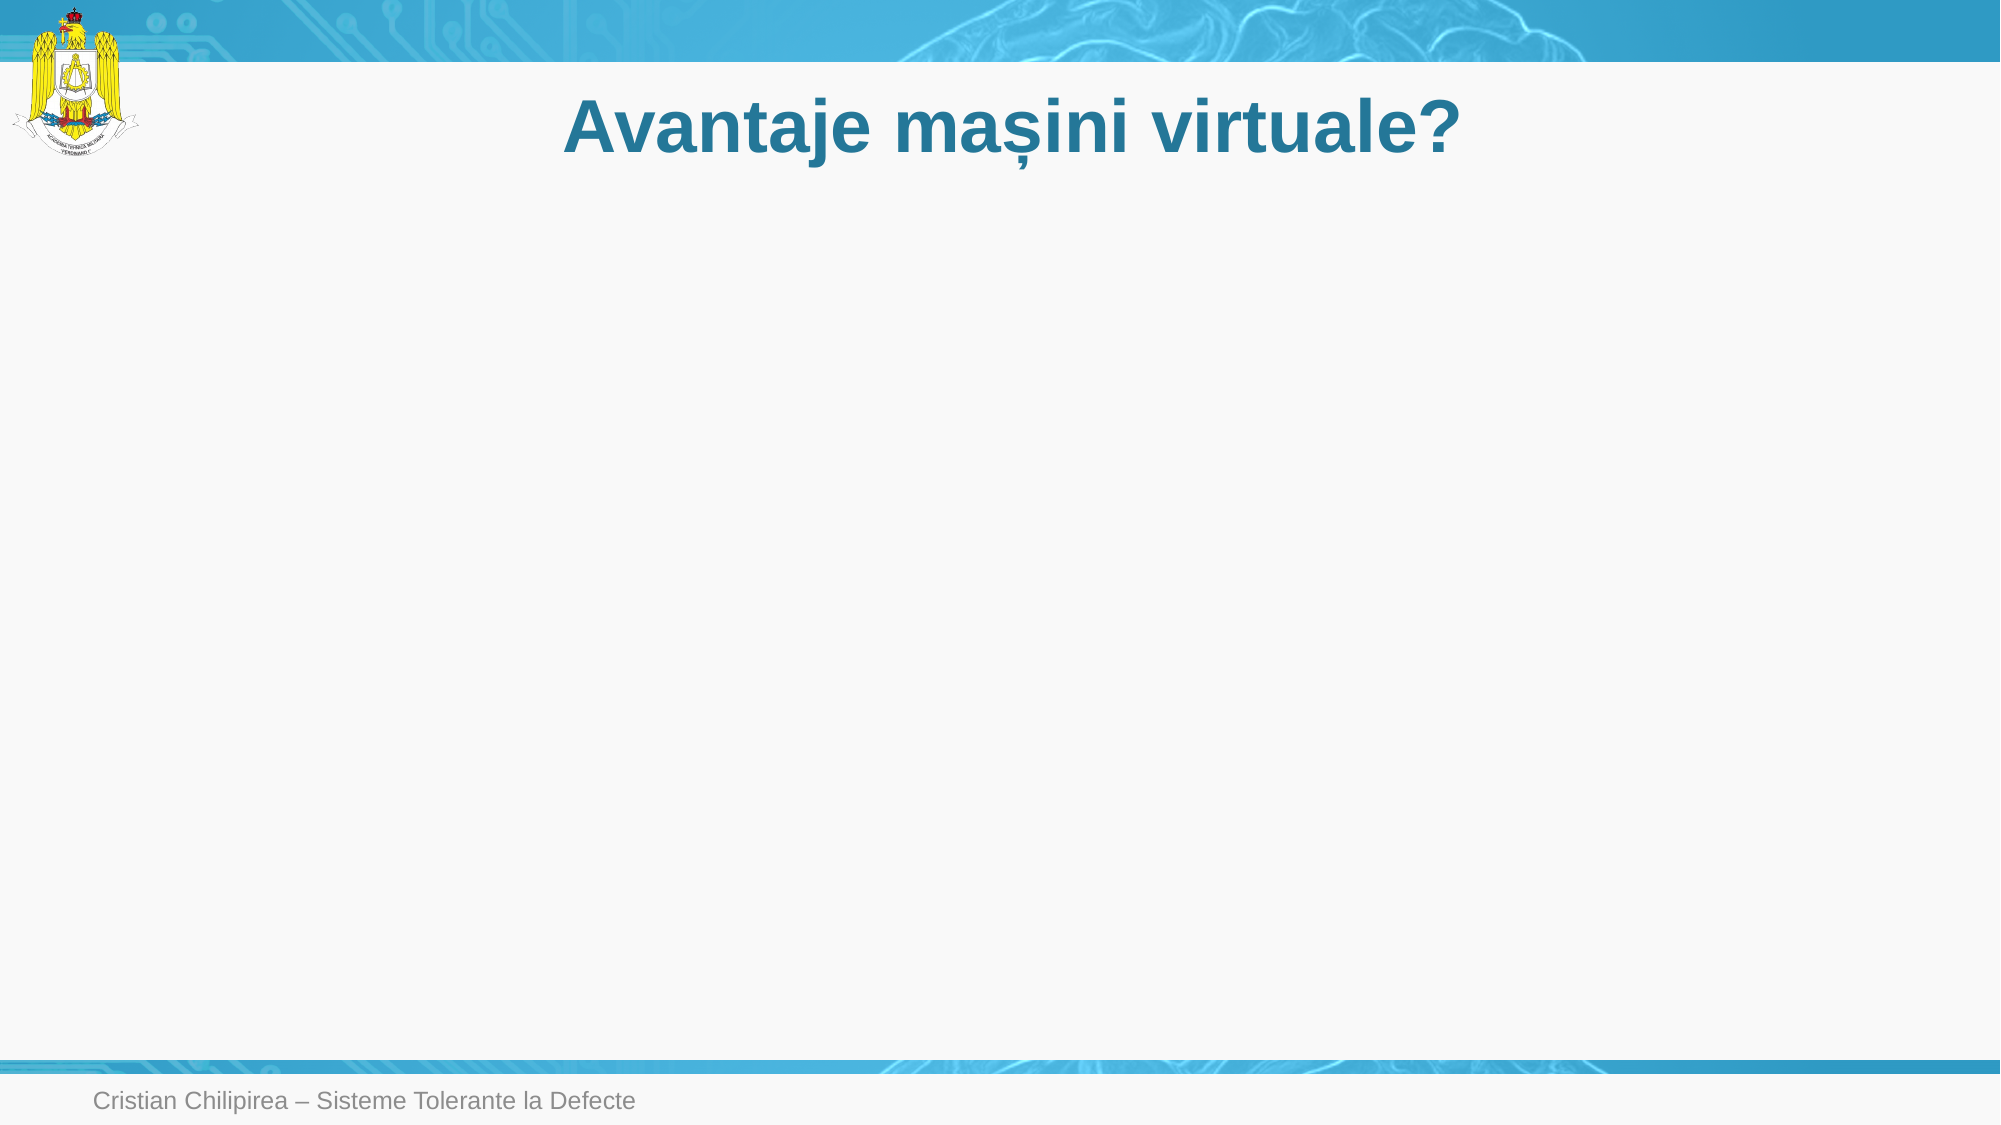

# Avantaje mașini virtuale?

Cristian Chilipirea – Sisteme Tolerante la Defecte